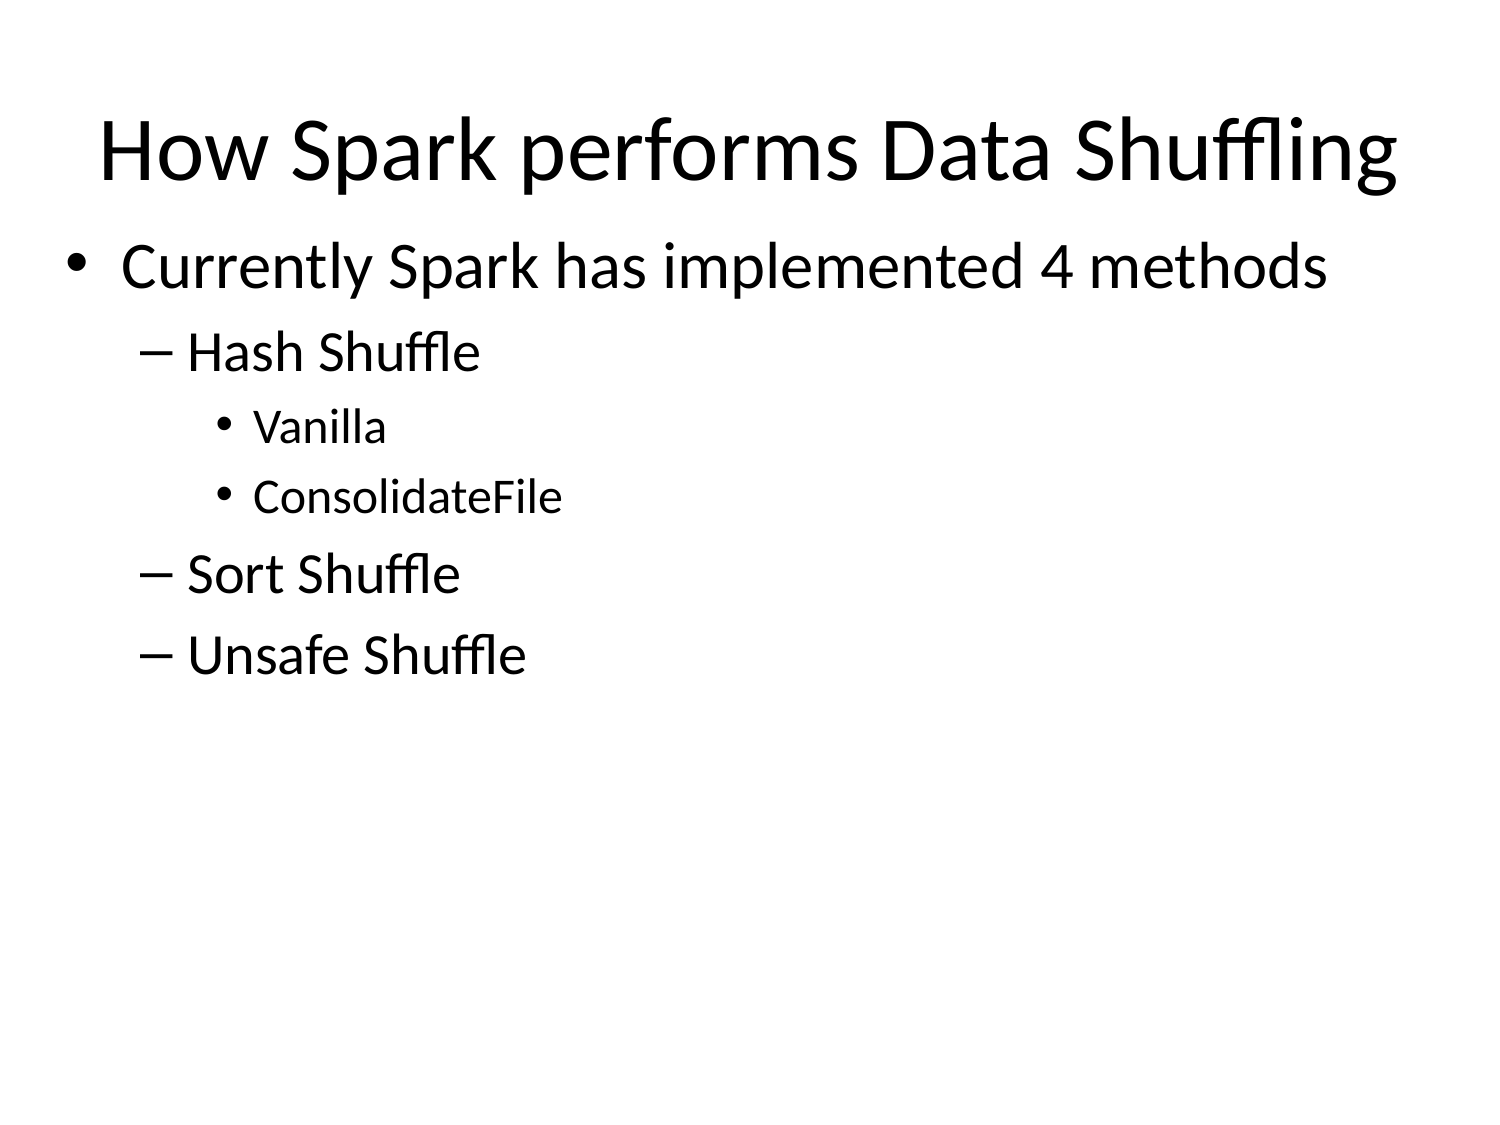

# How Spark performs Data Shuffling
Currently Spark has implemented 4 methods
Hash Shuffle
Vanilla
ConsolidateFile
Sort Shuffle
Unsafe Shuffle